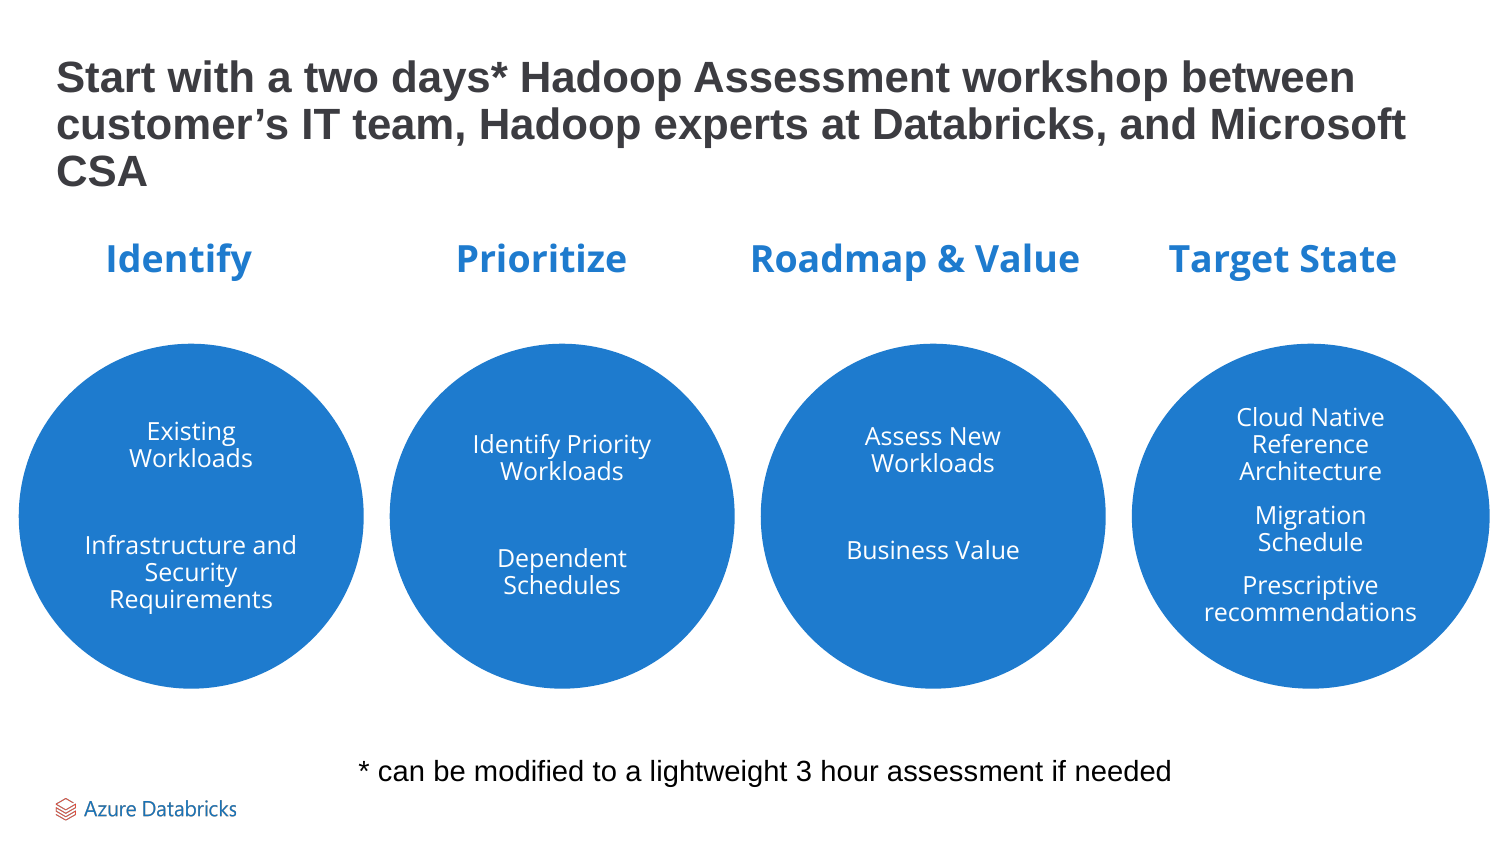

# Start with a two days* Hadoop Assessment workshop between customer’s IT team, Hadoop experts at Databricks, and Microsoft CSA
Prioritize
Target State
Identify
Roadmap & Value
Existing Workloads

Infrastructure and Security Requirements
Identify Priority Workloads

Dependent Schedules
Assess New Workloads

Business Value

Cloud Native Reference Architecture
Migration Schedule
Prescriptive recommendations
* can be modified to a lightweight 3 hour assessment if needed